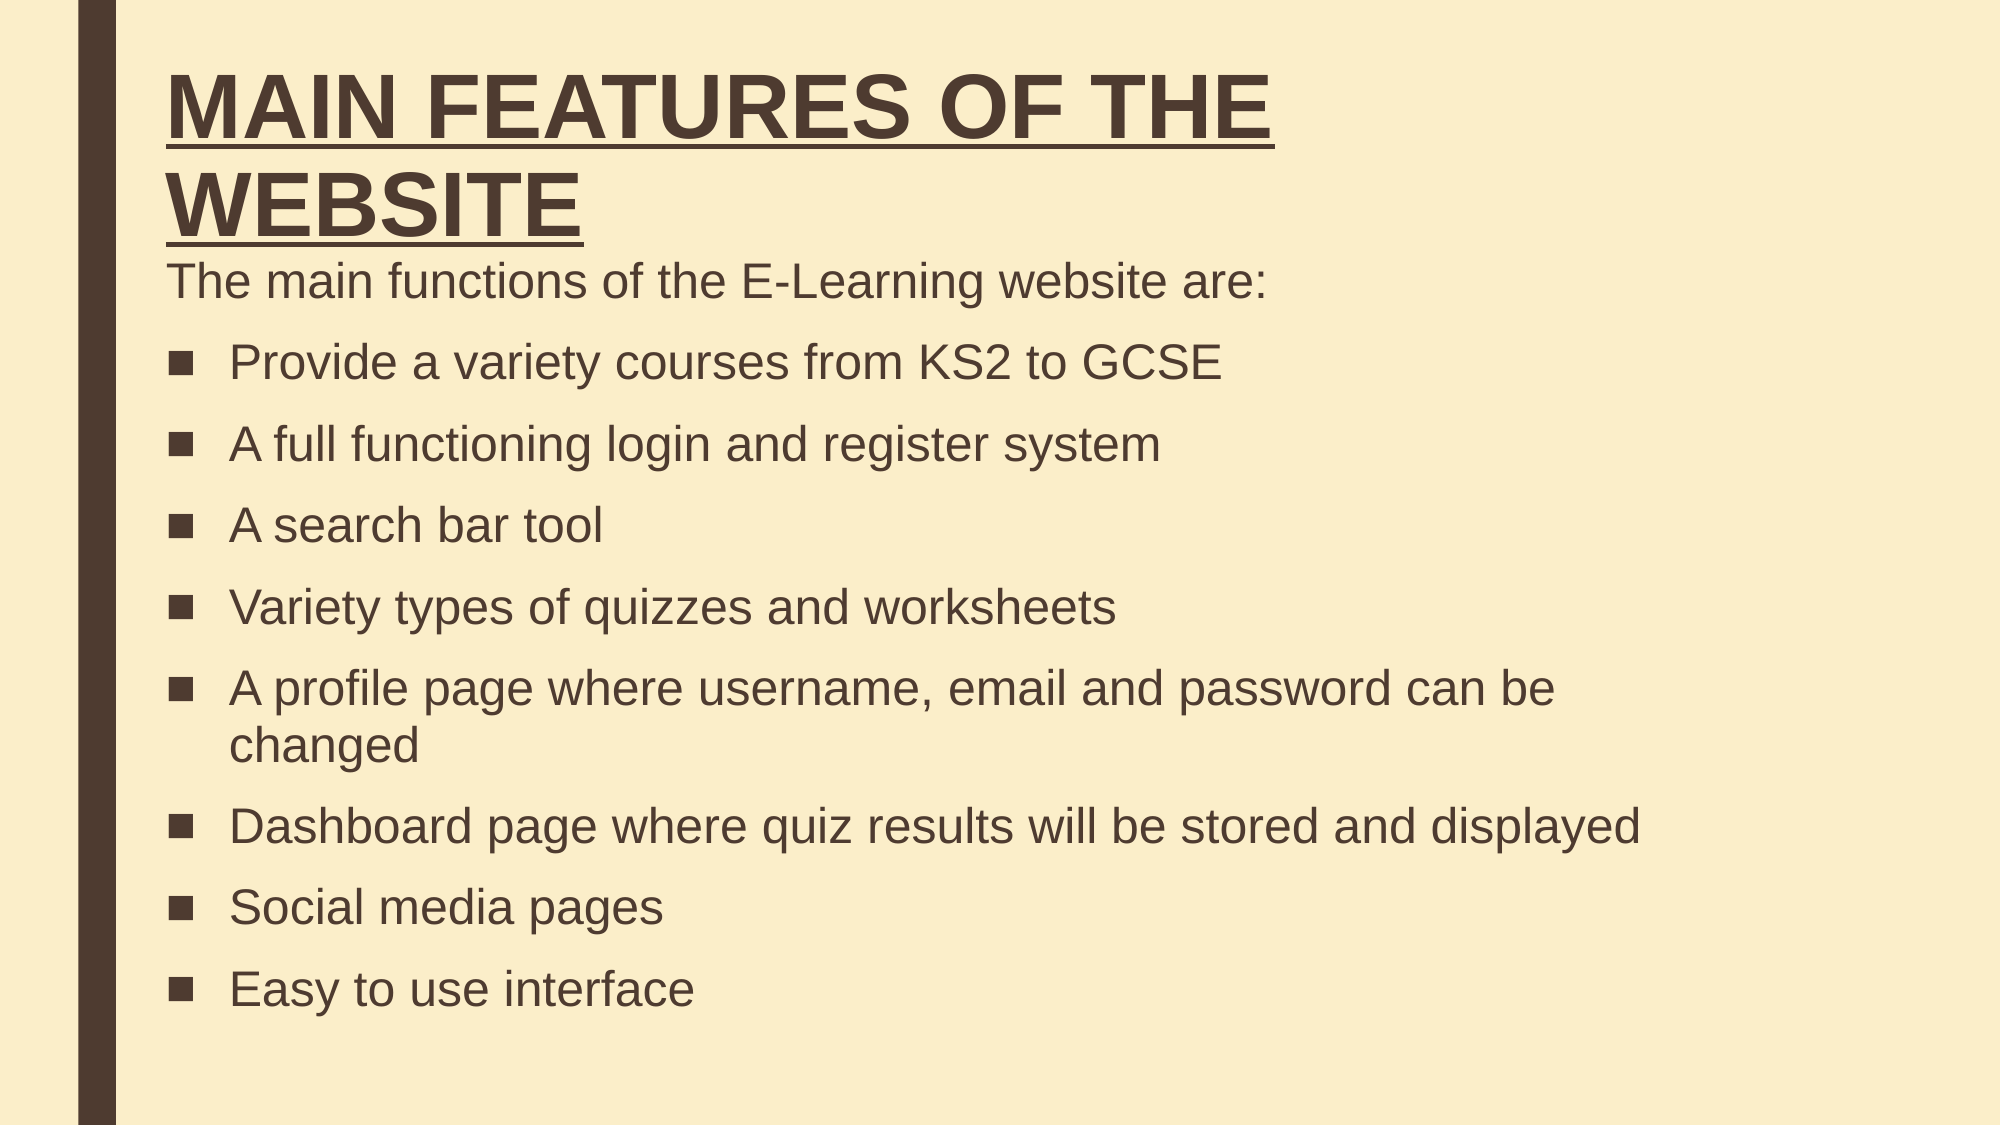

# MAIN FEATURES OF THE WEBSITE
The main functions of the E-Learning website are:
Provide a variety courses from KS2 to GCSE
A full functioning login and register system
A search bar tool
Variety types of quizzes and worksheets
A profile page where username, email and password can be changed
Dashboard page where quiz results will be stored and displayed
Social media pages
Easy to use interface